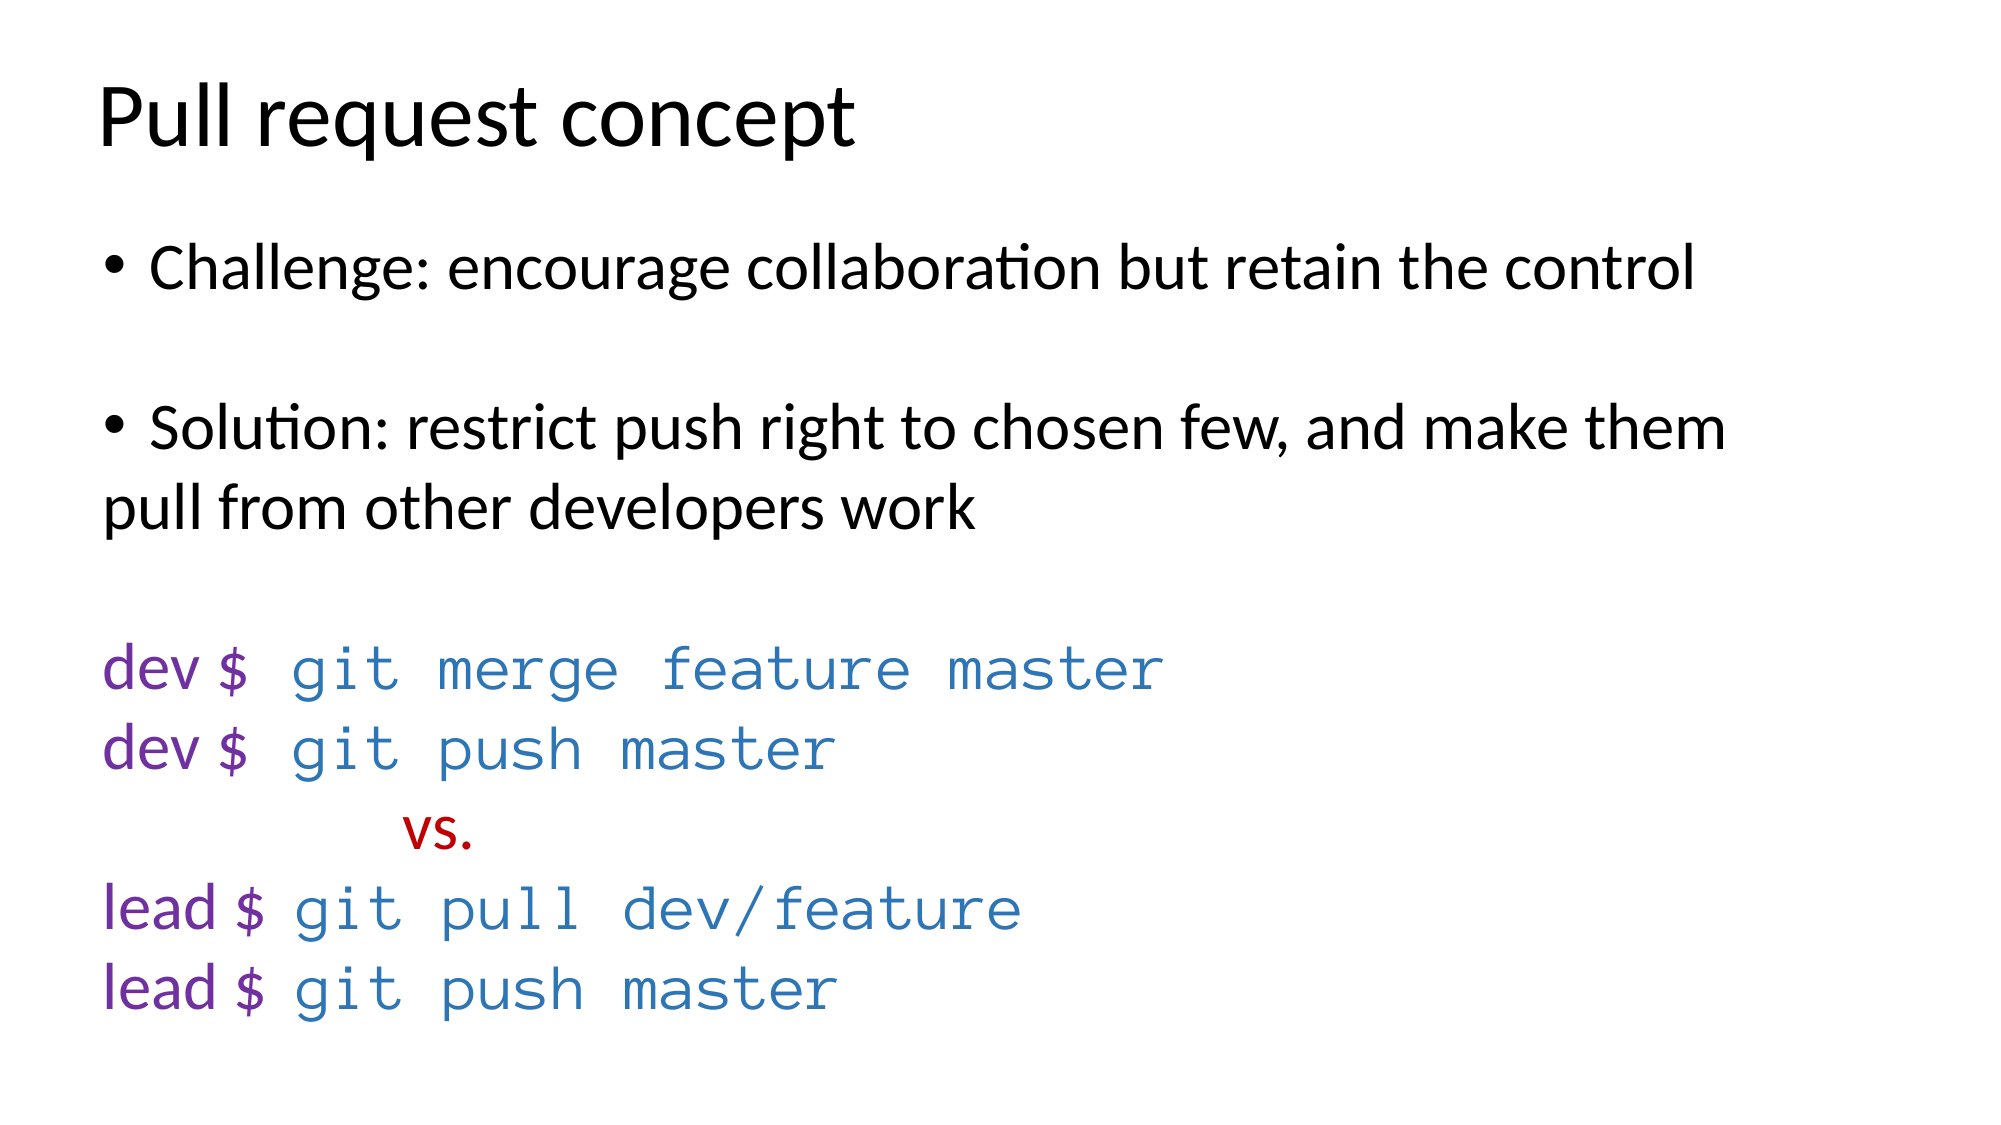

Pull request concept
Challenge: encourage collaboration but retain the control

Solution: restrict push right to chosen few, and make them
pull from other developers work

dev $   git merge feature master
dev $   git push master
		vs.
lead $  git pull dev/feature
lead $  git push master